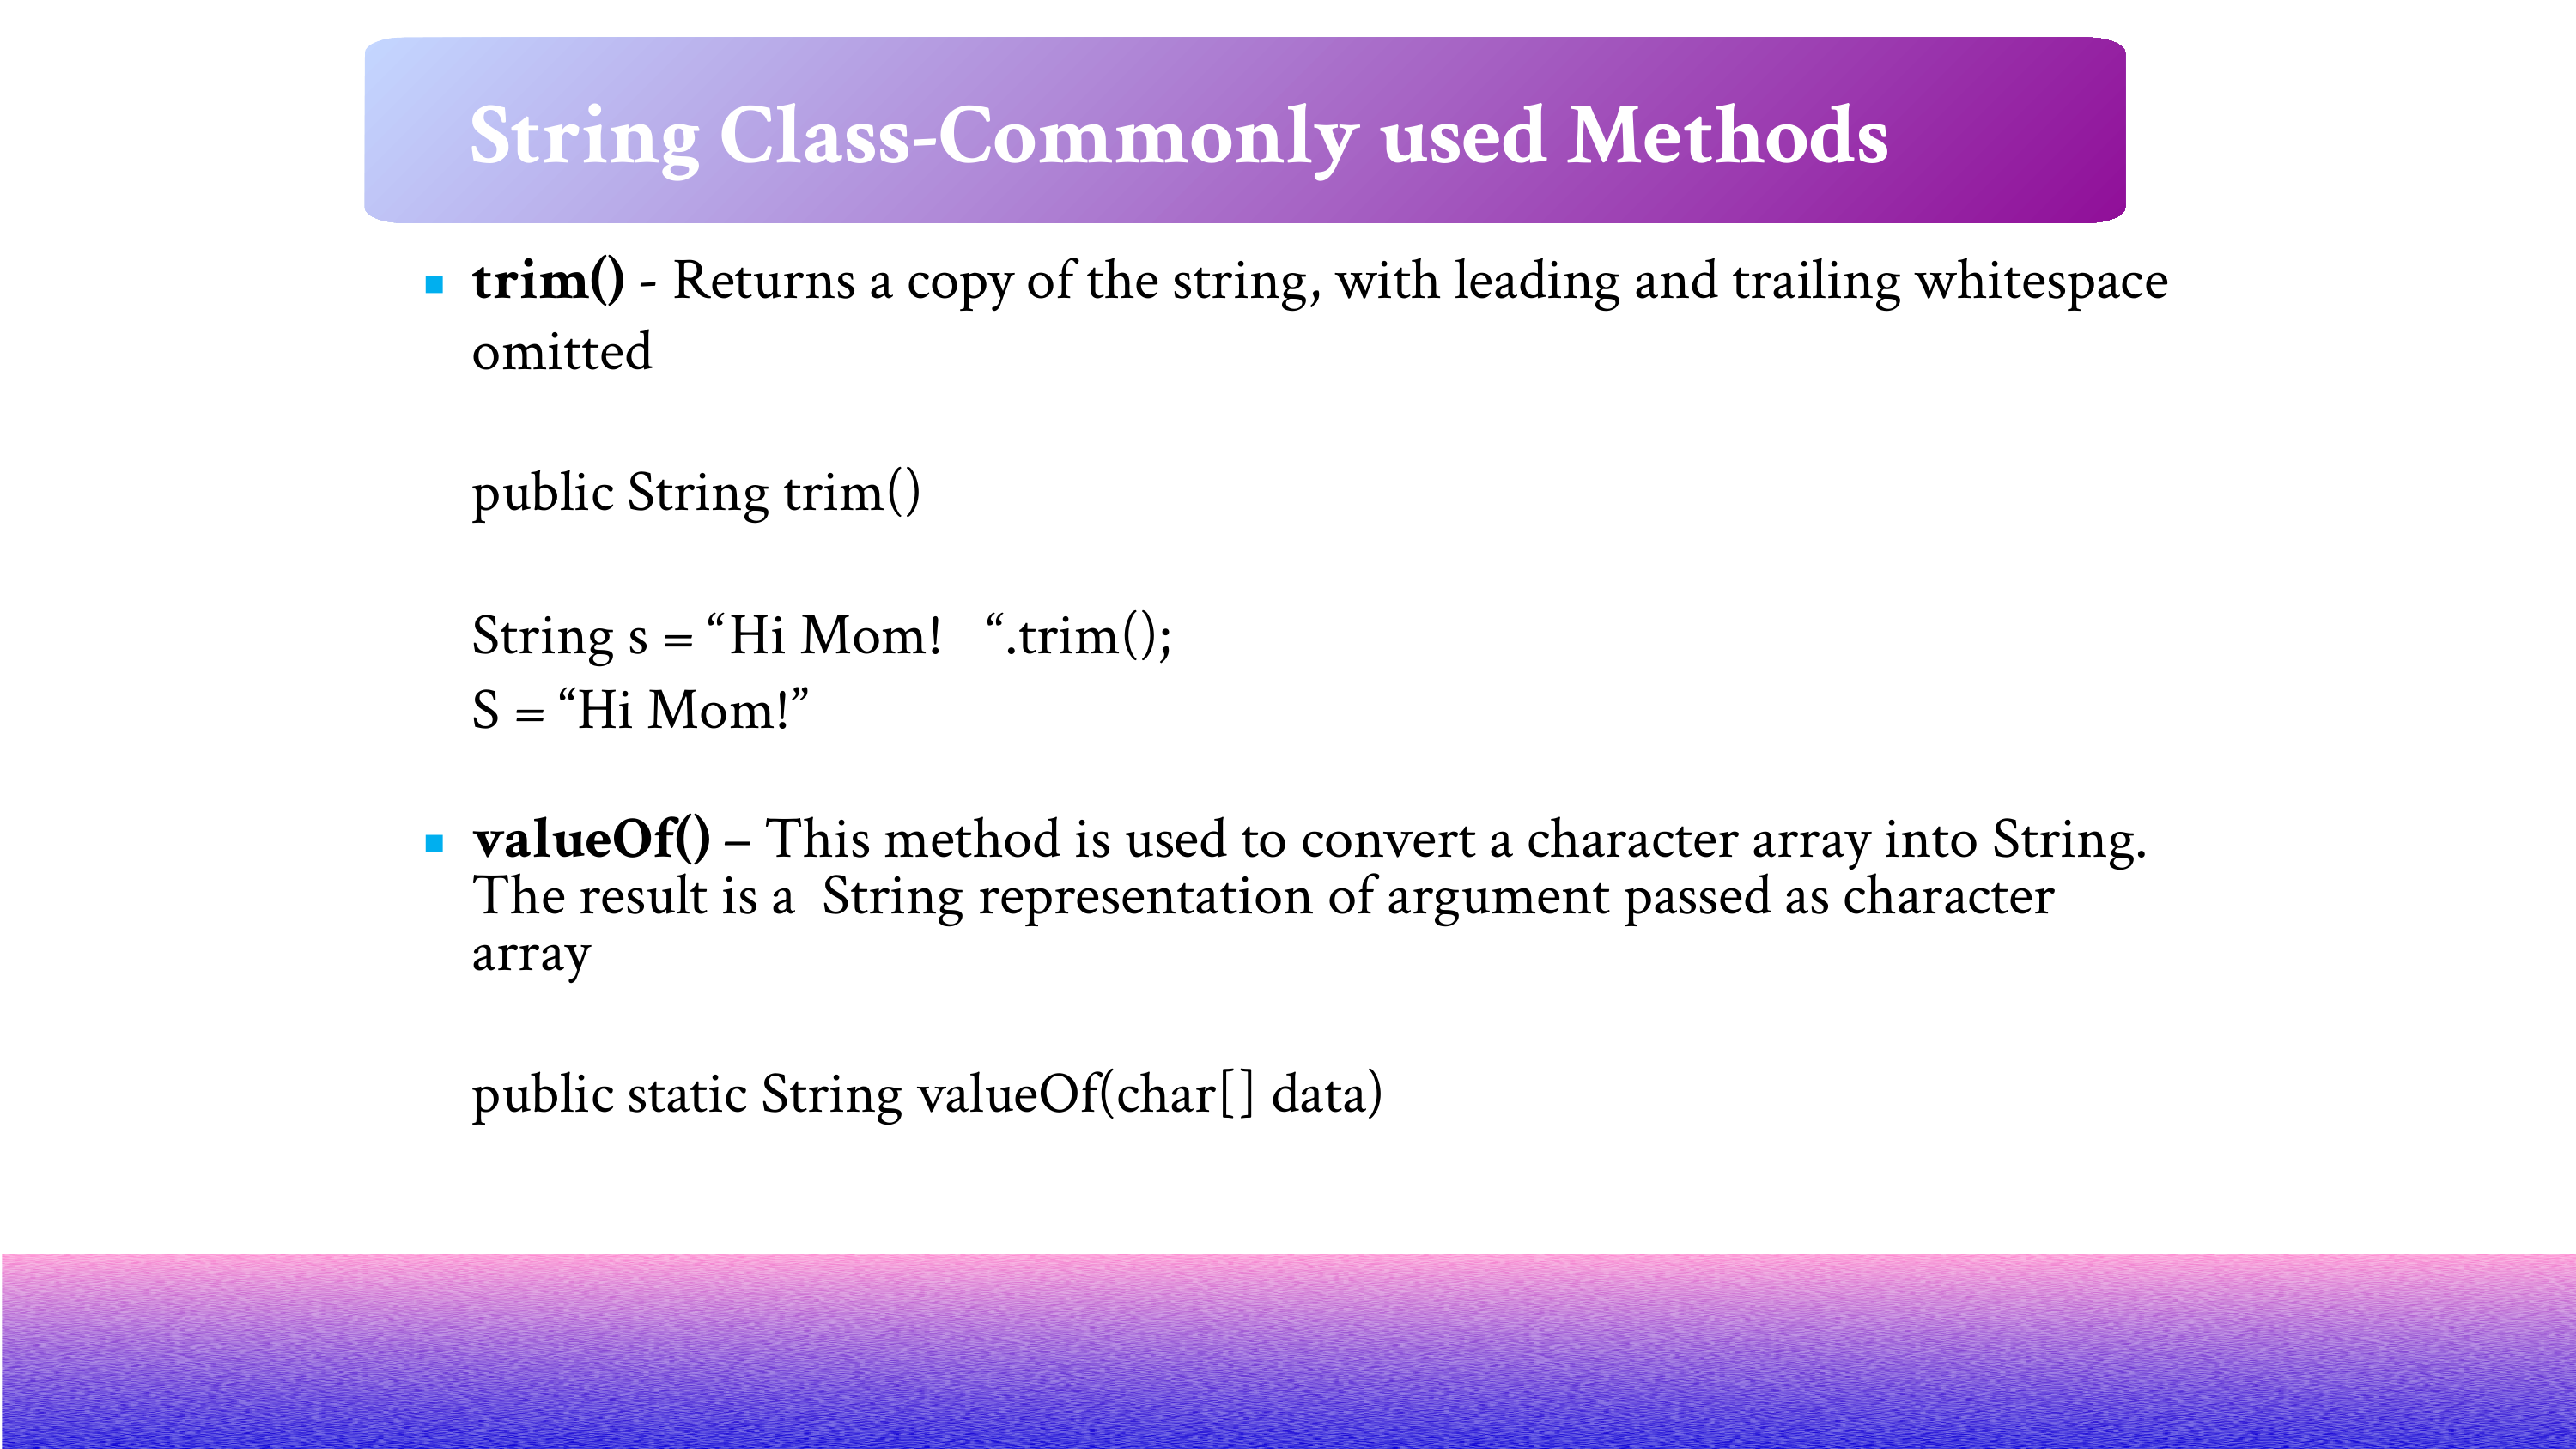

String Class-Commonly used Methods
trim() - Returns a copy of the string, with leading and trailing whitespace omitted

public String trim()

String s = “	Hi Mom!	“.trim();
S = “Hi Mom!”

valueOf() – This method is used to convert a character array into String. The result is a  String representation of argument passed as character array

public static String valueOf(char[] data)